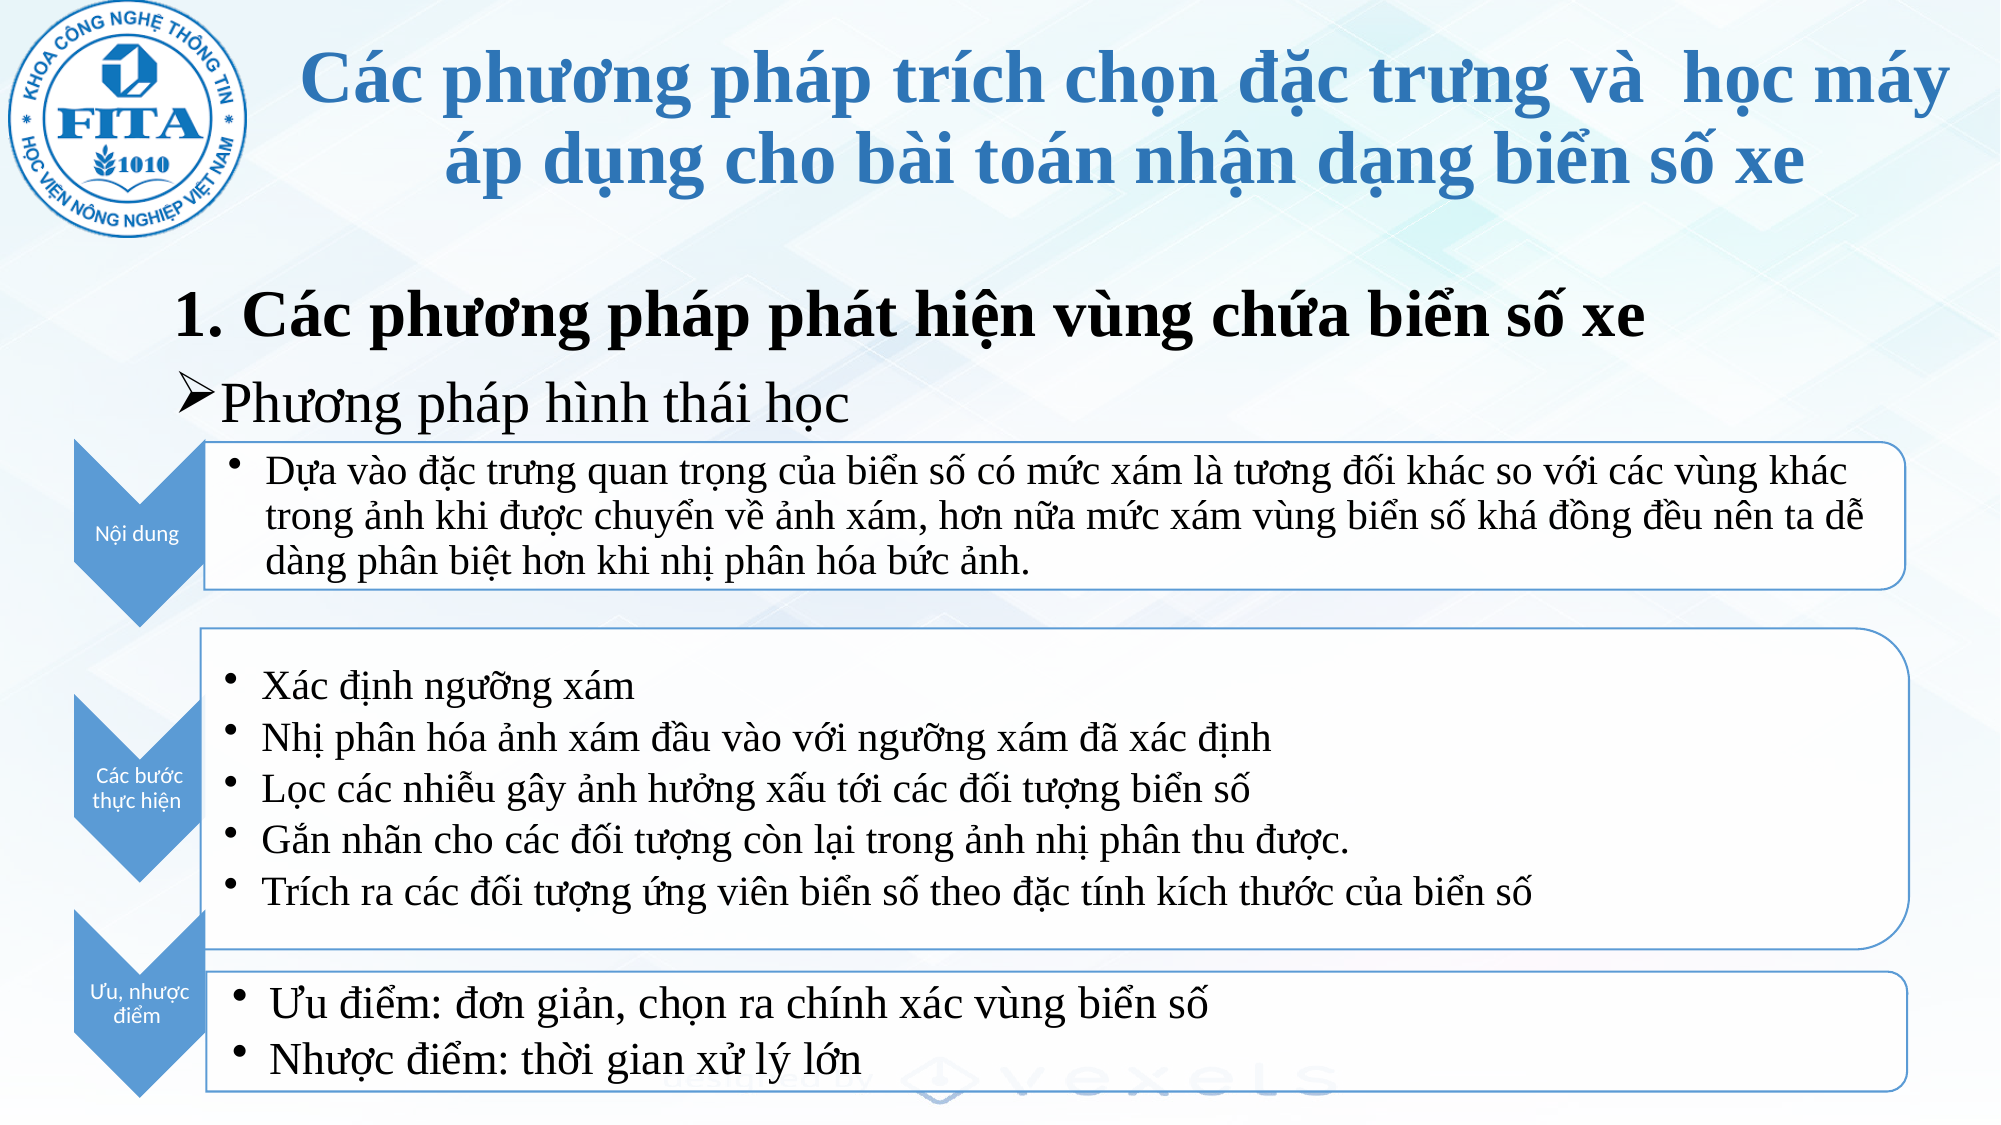

# Các phương pháp trích chọn đặc trưng và  học máy áp dụng cho bài toán nhận dạng biển số xe
1. Các phương pháp phát hiện vùng chứa biển số xe
Phương pháp hình thái học

Nội dung
Dựa vào đặc trưng quan trọng của biển số có mức xám là tương đối khác so với các vùng khác trong ảnh khi được chuyển về ảnh xám, hơn nữa mức xám vùng biển số khá đồng đều nên ta dễ dàng phân biệt hơn khi nhị phân hóa bức ảnh.
Các bước thực hiện
Xác định ngưỡng xám
Nhị phân hóa ảnh xám đầu vào với ngưỡng xám đã xác định
Lọc các nhiễu gây ảnh hưởng xấu tới các đối tượng biển số
Gắn nhãn cho các đối tượng còn lại trong ảnh nhị phân thu được.
Trích ra các đối tượng ứng viên biển số theo đặc tính kích thước của biển số
Ưu, nhược điểm
Ưu điểm: đơn giản, chọn ra chính xác vùng biển số
Nhược điểm: thời gian xử lý lớn